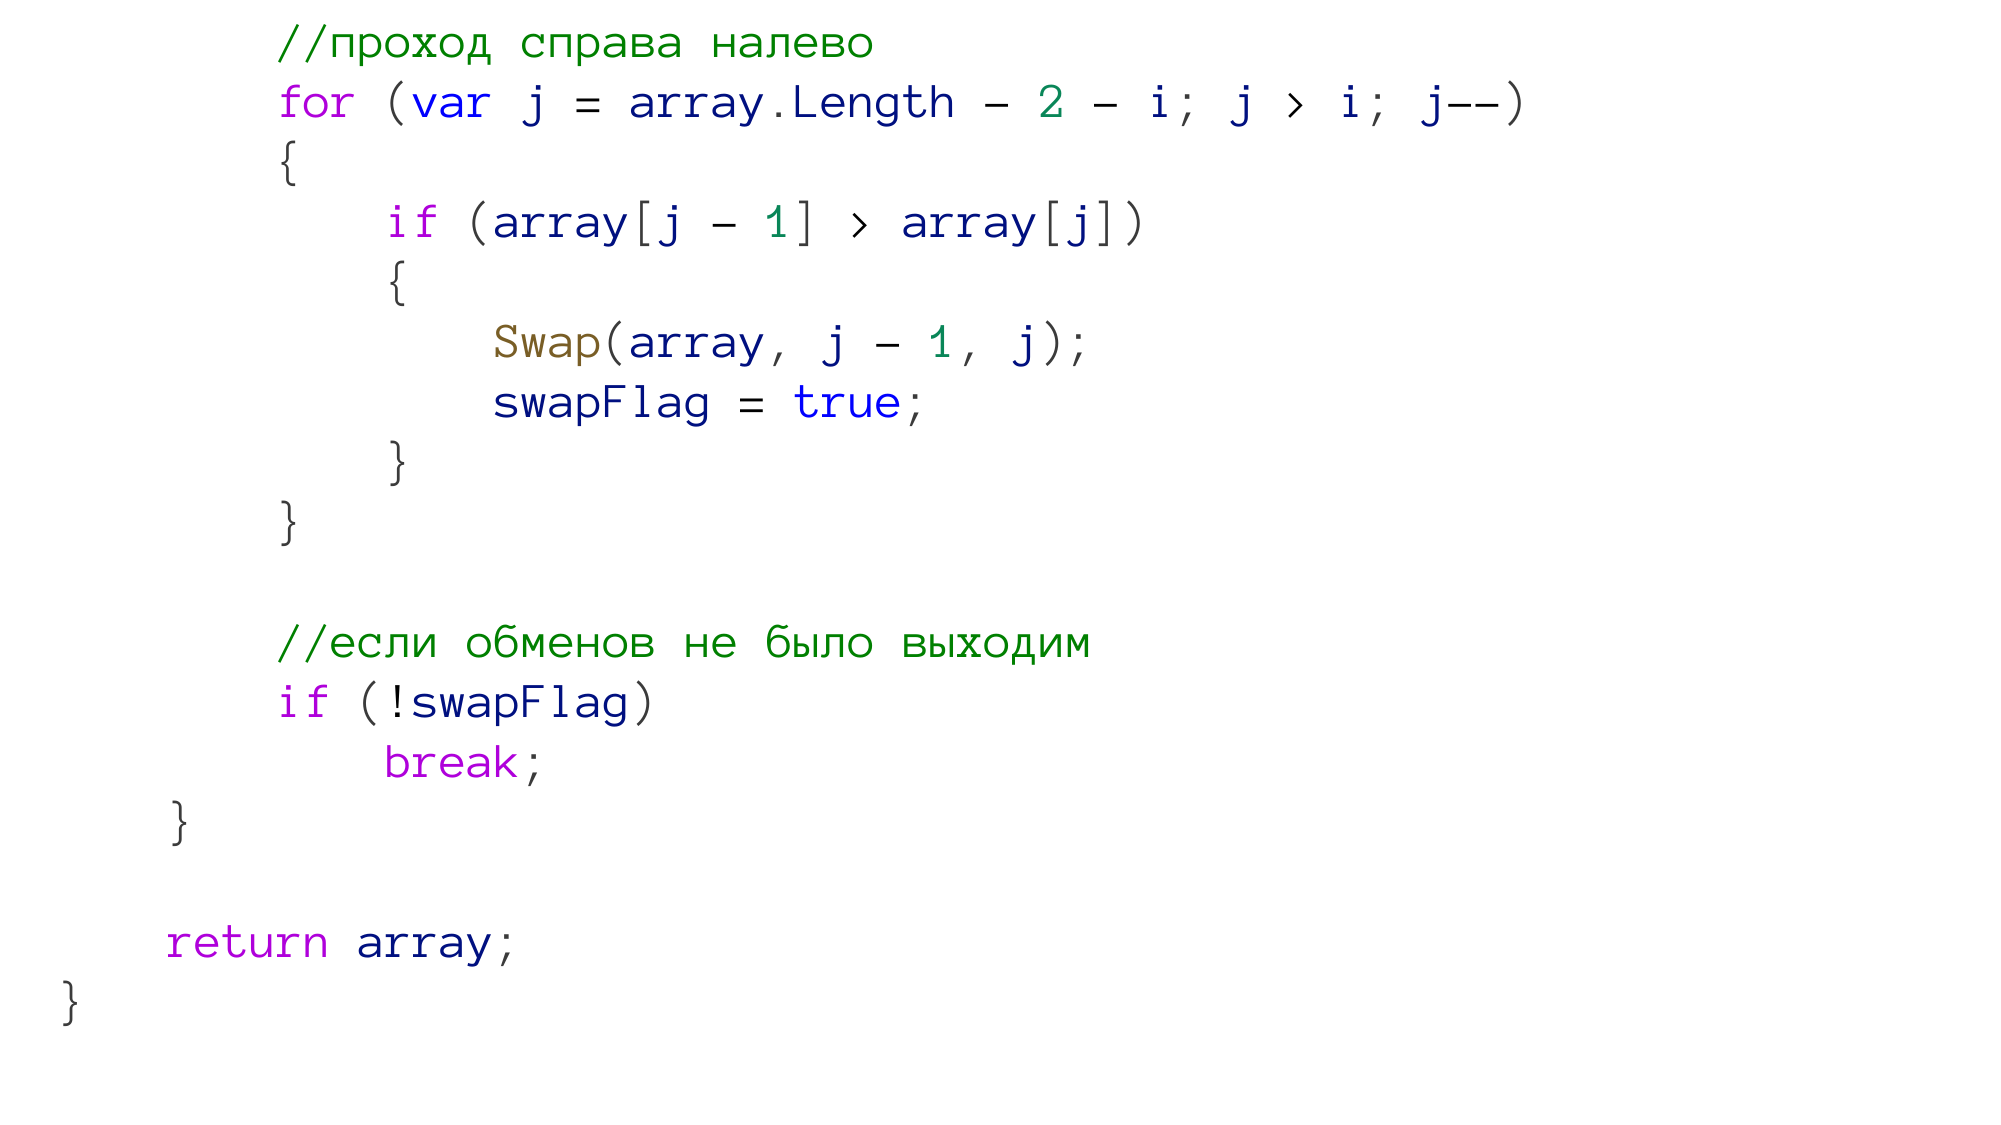

//проход справа налево
        for (var j = array.Length - 2 - i; j > i; j--)
        {
            if (array[j - 1] > array[j])
            {
                Swap(array, j - 1, j);
                swapFlag = true;
            }
        }
        //если обменов не было выходим
        if (!swapFlag)
            break;
    }
    return array;
}